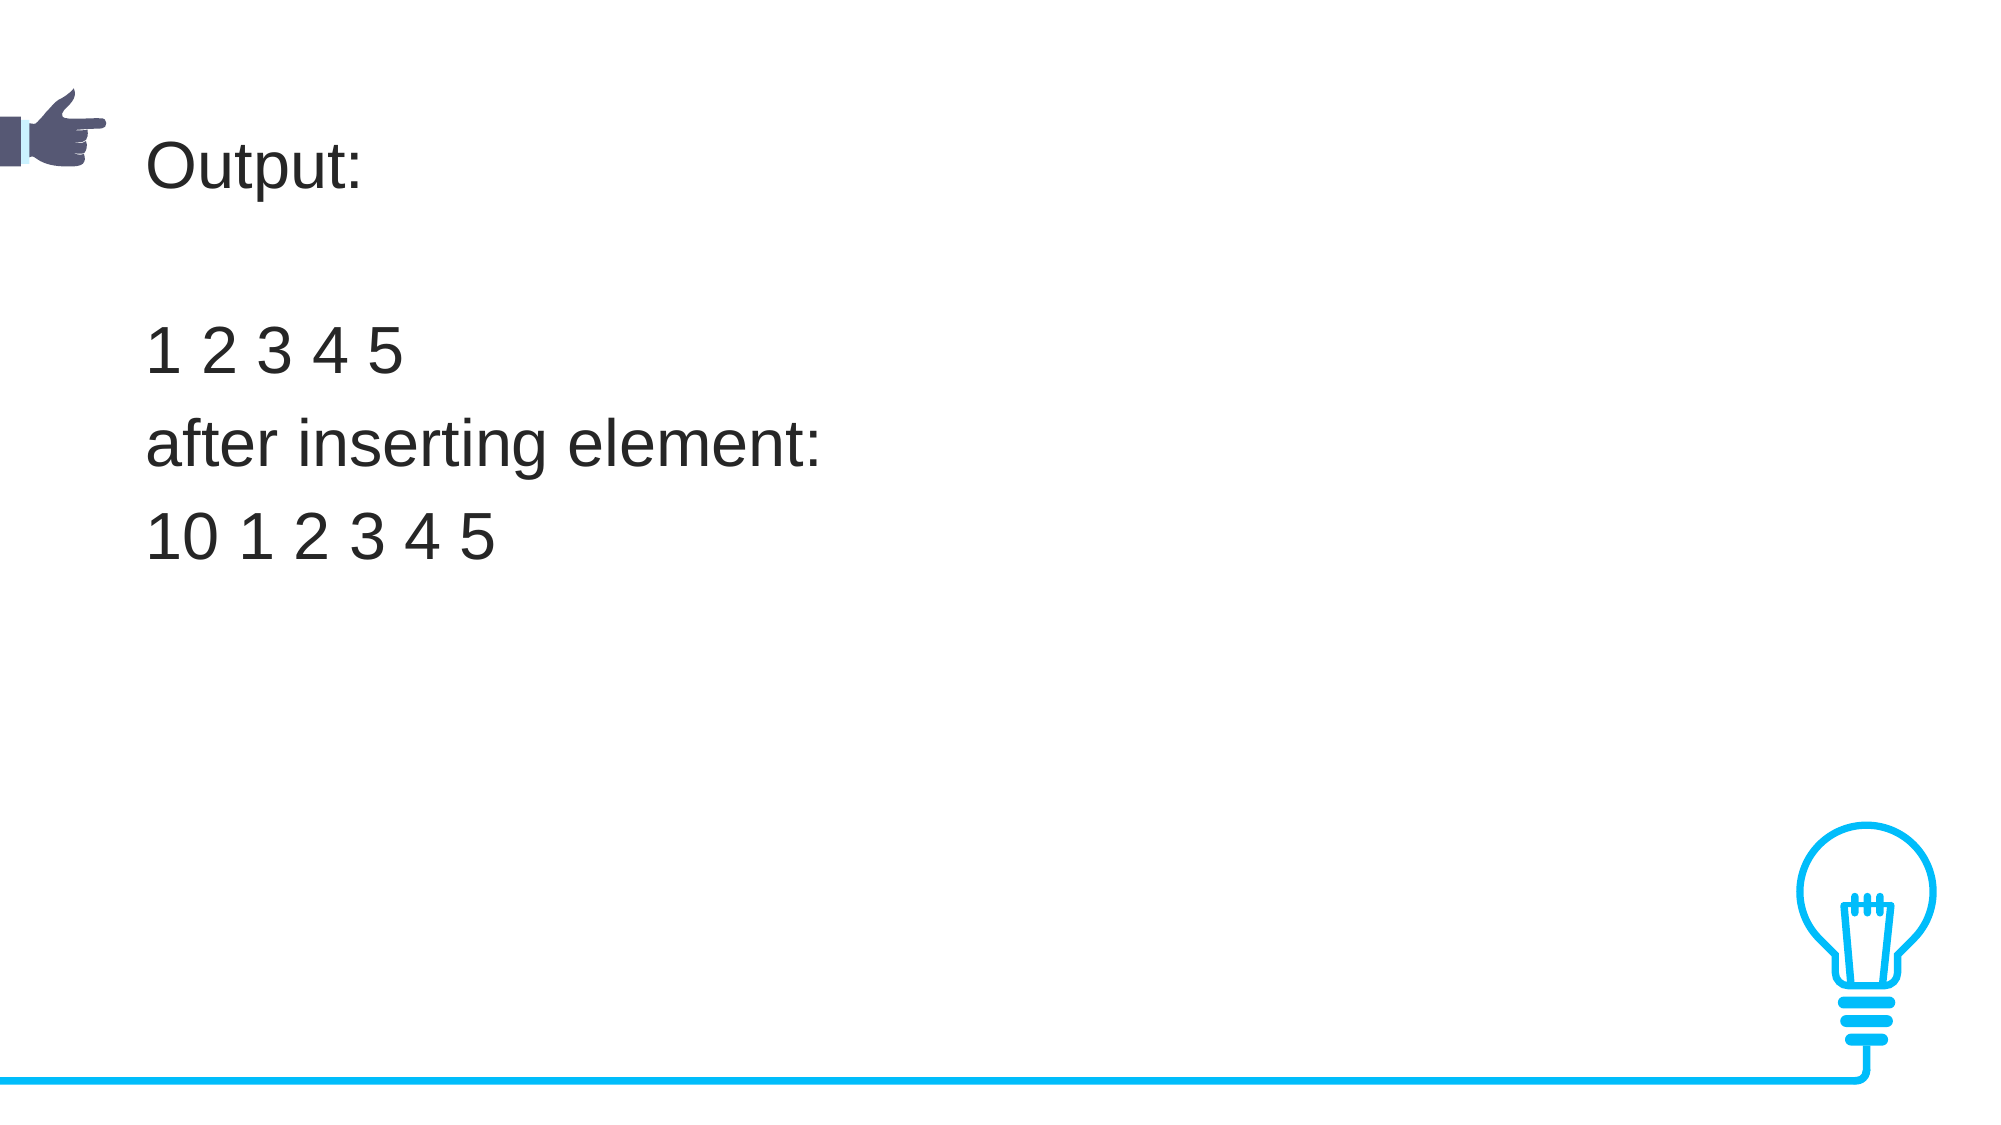

Output:

1 2 3 4 5
after inserting element:
10 1 2 3 4 5